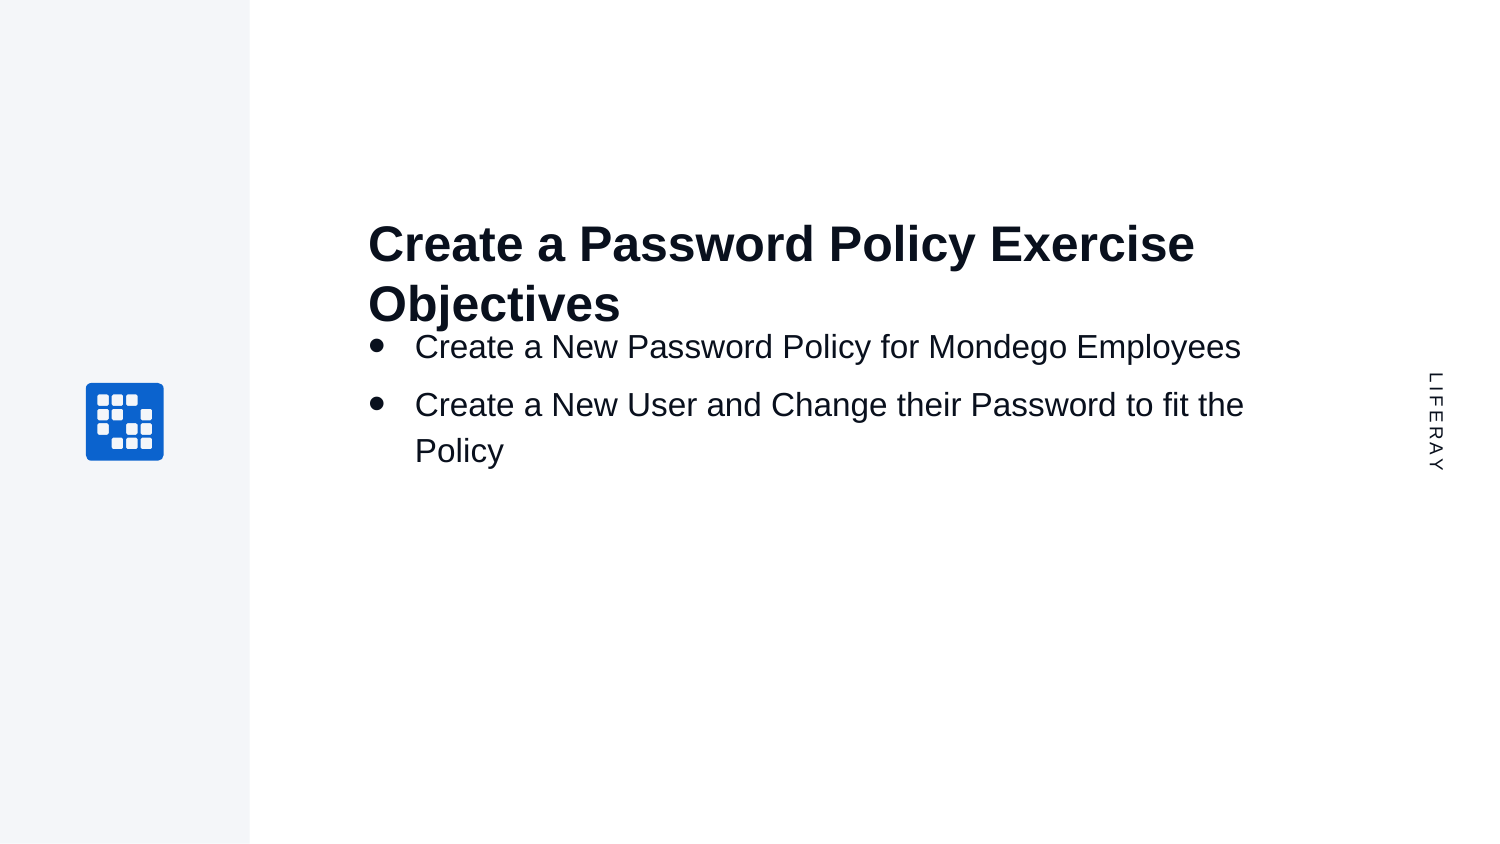

# Create a Password Policy Exercise Objectives
Create a New Password Policy for Mondego Employees
Create a New User and Change their Password to fit the Policy